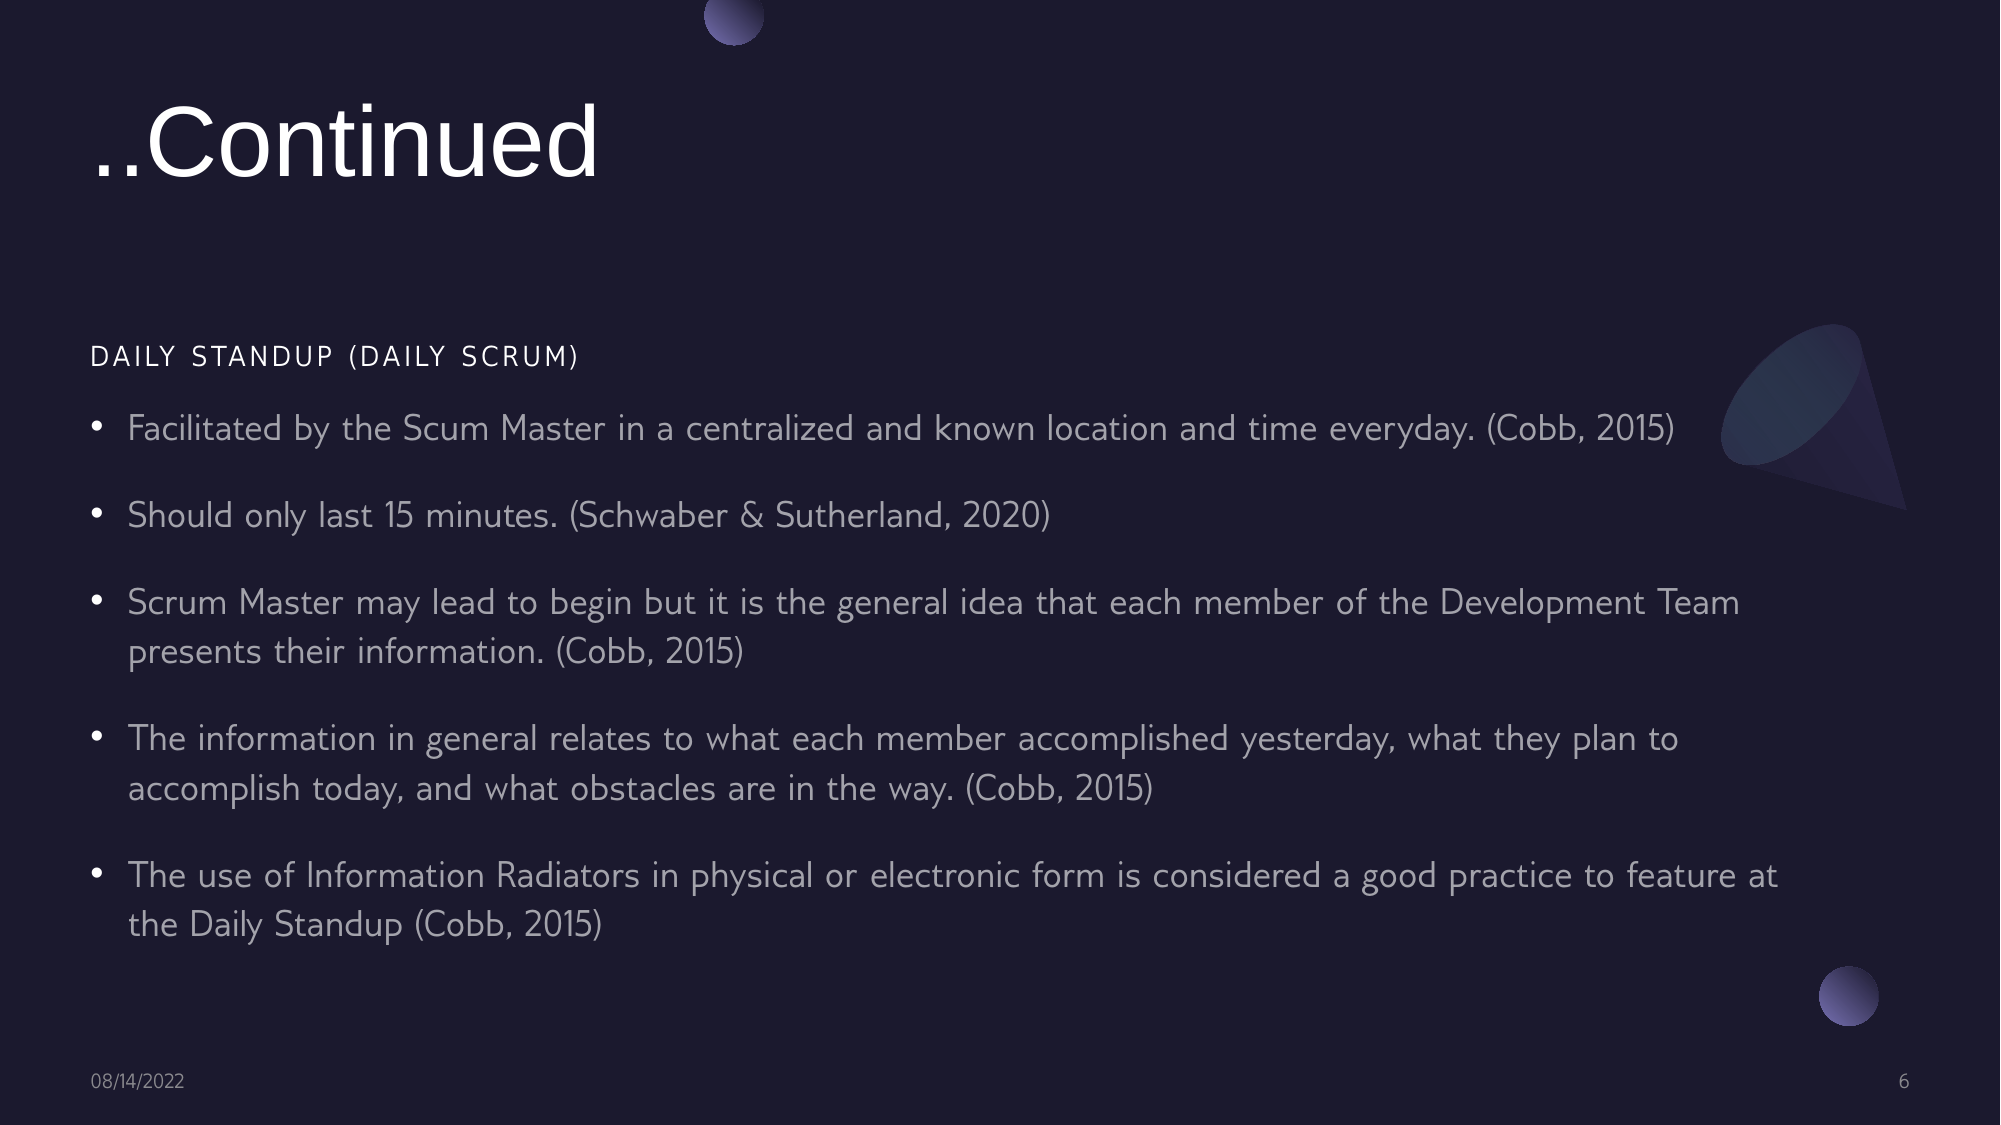

# ..Continued
Daily Standup (Daily Scrum)

Facilitated by the Scum Master in a centralized and known location and time everyday. (Cobb, 2015)
Should only last 15 minutes. (Schwaber & Sutherland, 2020)
Scrum Master may lead to begin but it is the general idea that each member of the Development Team presents their information. (Cobb, 2015)
The information in general relates to what each member accomplished yesterday, what they plan to accomplish today, and what obstacles are in the way. (Cobb, 2015)
The use of Information Radiators in physical or electronic form is considered a good practice to feature at the Daily Standup (Cobb, 2015)

08/14/2022
6